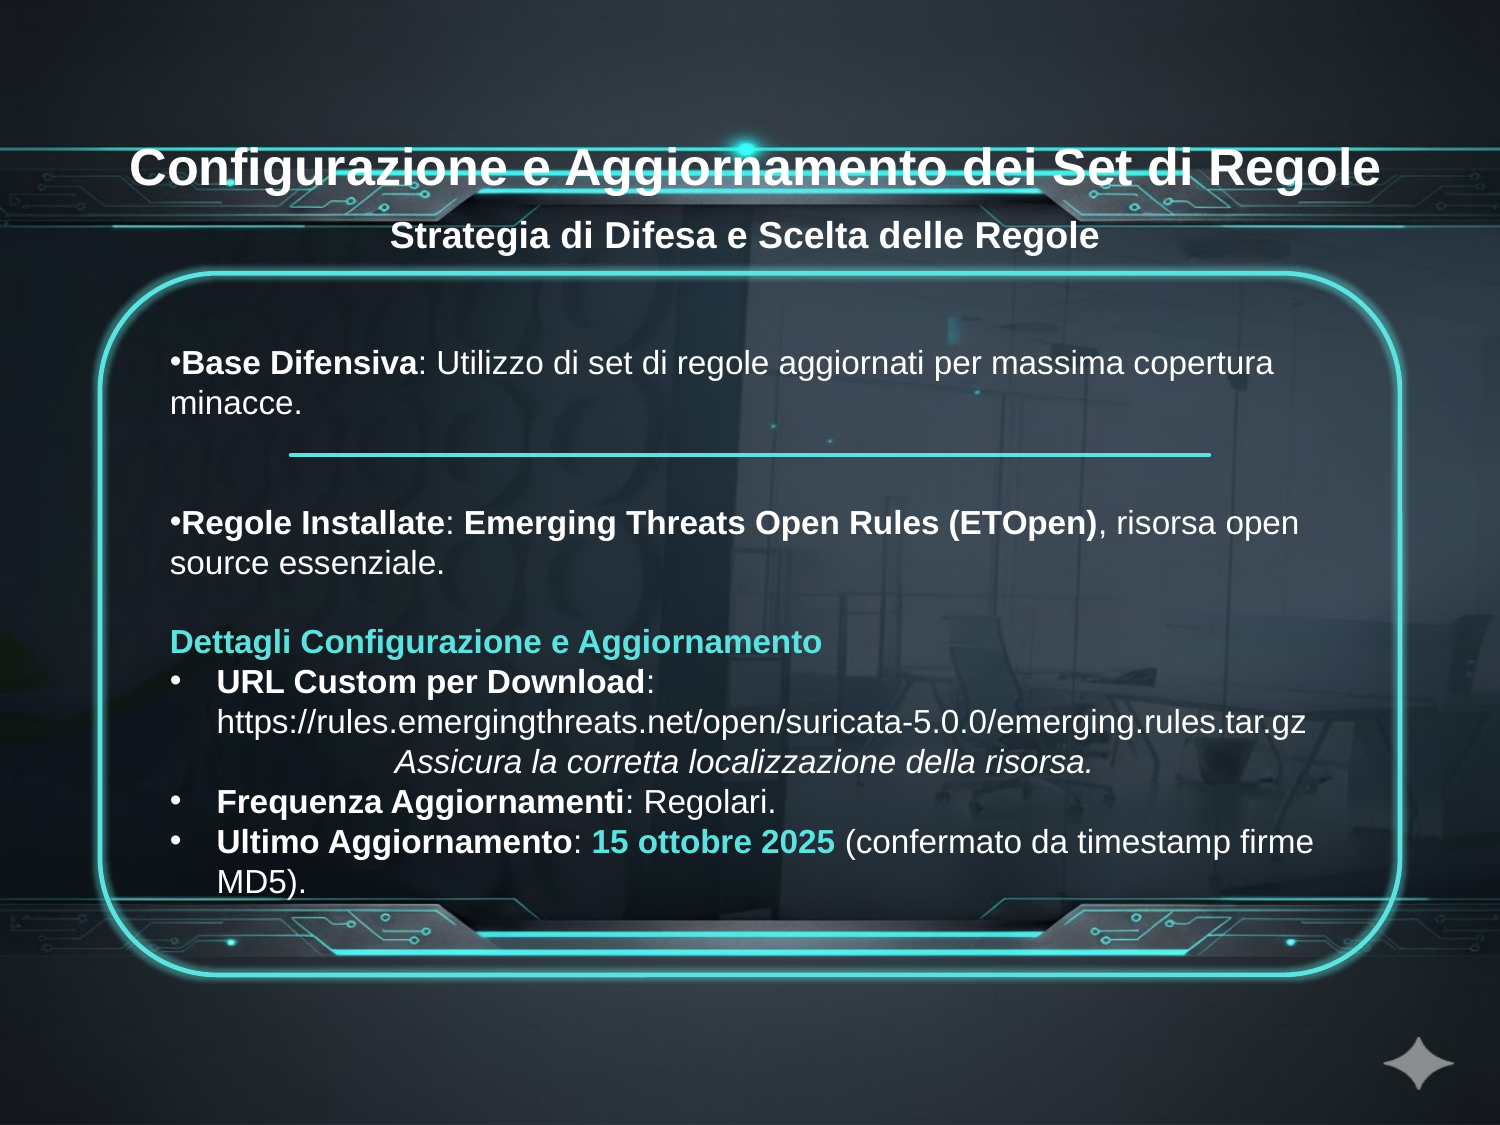

Configurazione e Aggiornamento dei Set di Regole
Strategia di Difesa e Scelta delle Regole

Base Difensiva: Utilizzo di set di regole aggiornati per massima copertura minacce.

Regole Installate: Emerging Threats Open Rules (ETOpen), risorsa open source essenziale.

Dettagli Configurazione e Aggiornamento
URL Custom per Download: https://rules.emergingthreats.net/open/suricata-5.0.0/emerging.rules.tar.gz
	Assicura la corretta localizzazione della risorsa.
Frequenza Aggiornamenti: Regolari.
Ultimo Aggiornamento: 15 ottobre 2025 (confermato da timestamp firme MD5).